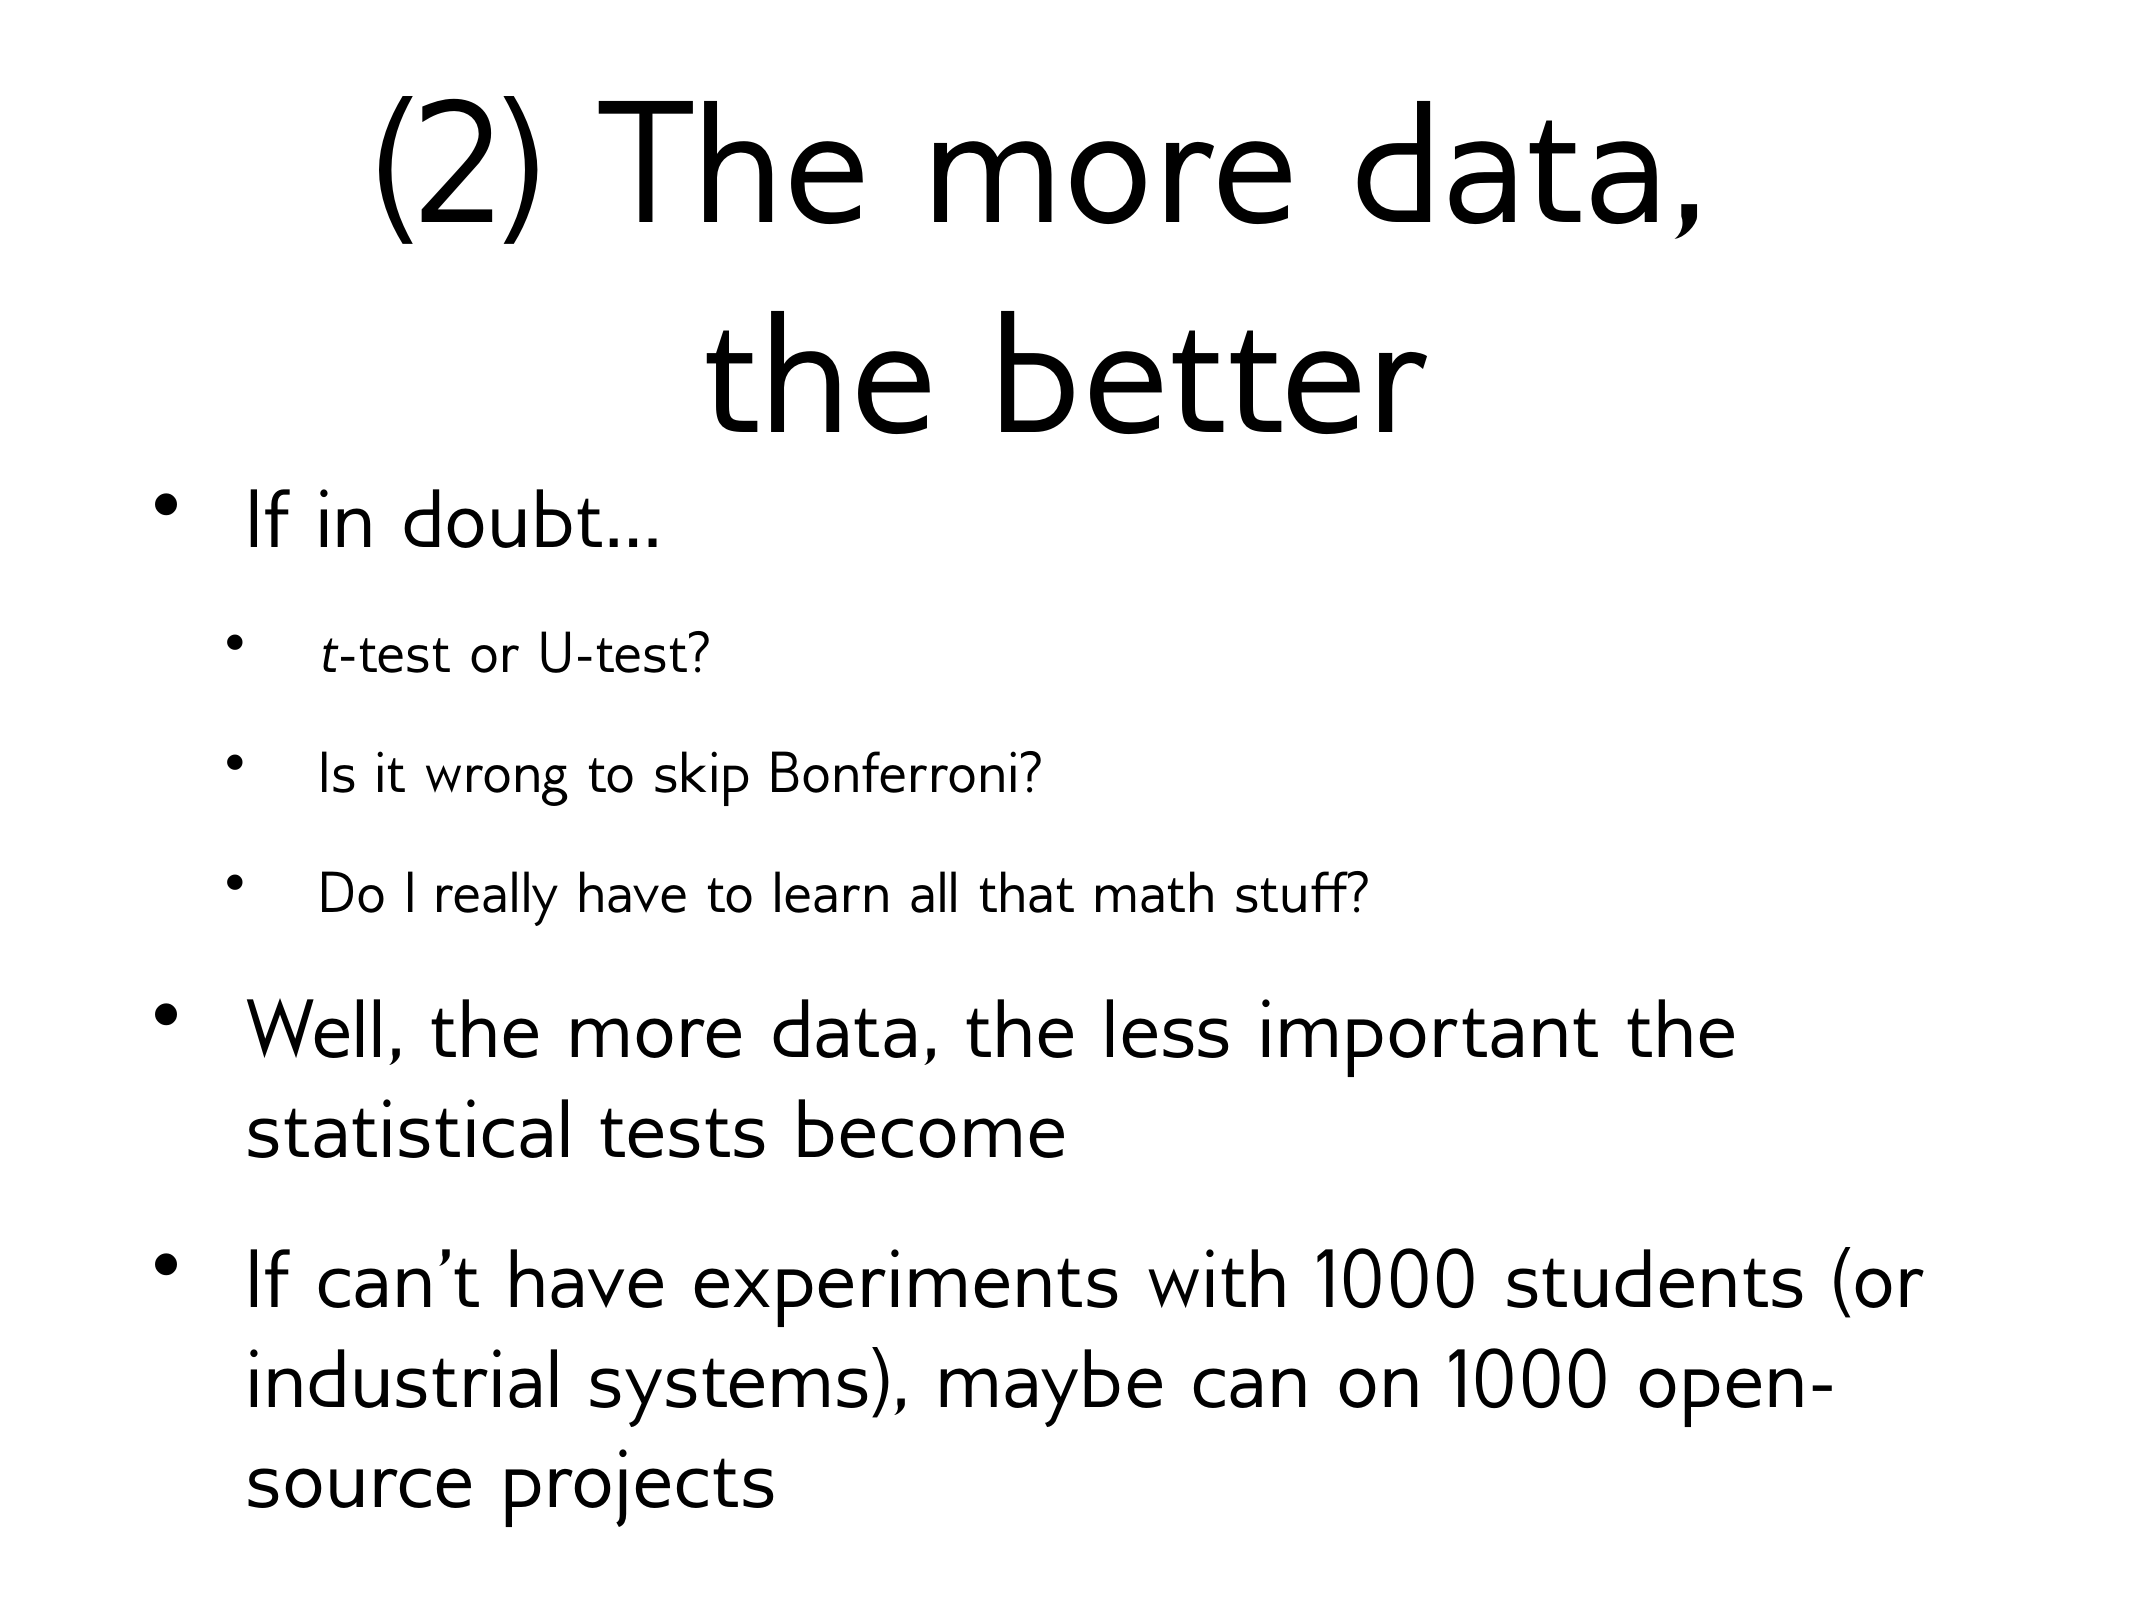

# (2) The more data,
the better
If in doubt…
t-test or U-test?
Is it wrong to skip Bonferroni?
Do I really have to learn all that math stuff?
Well, the more data, the less important the statistical tests become
If can’t have experiments with 1000 students (or industrial systems), maybe can on 1000 open-source projects